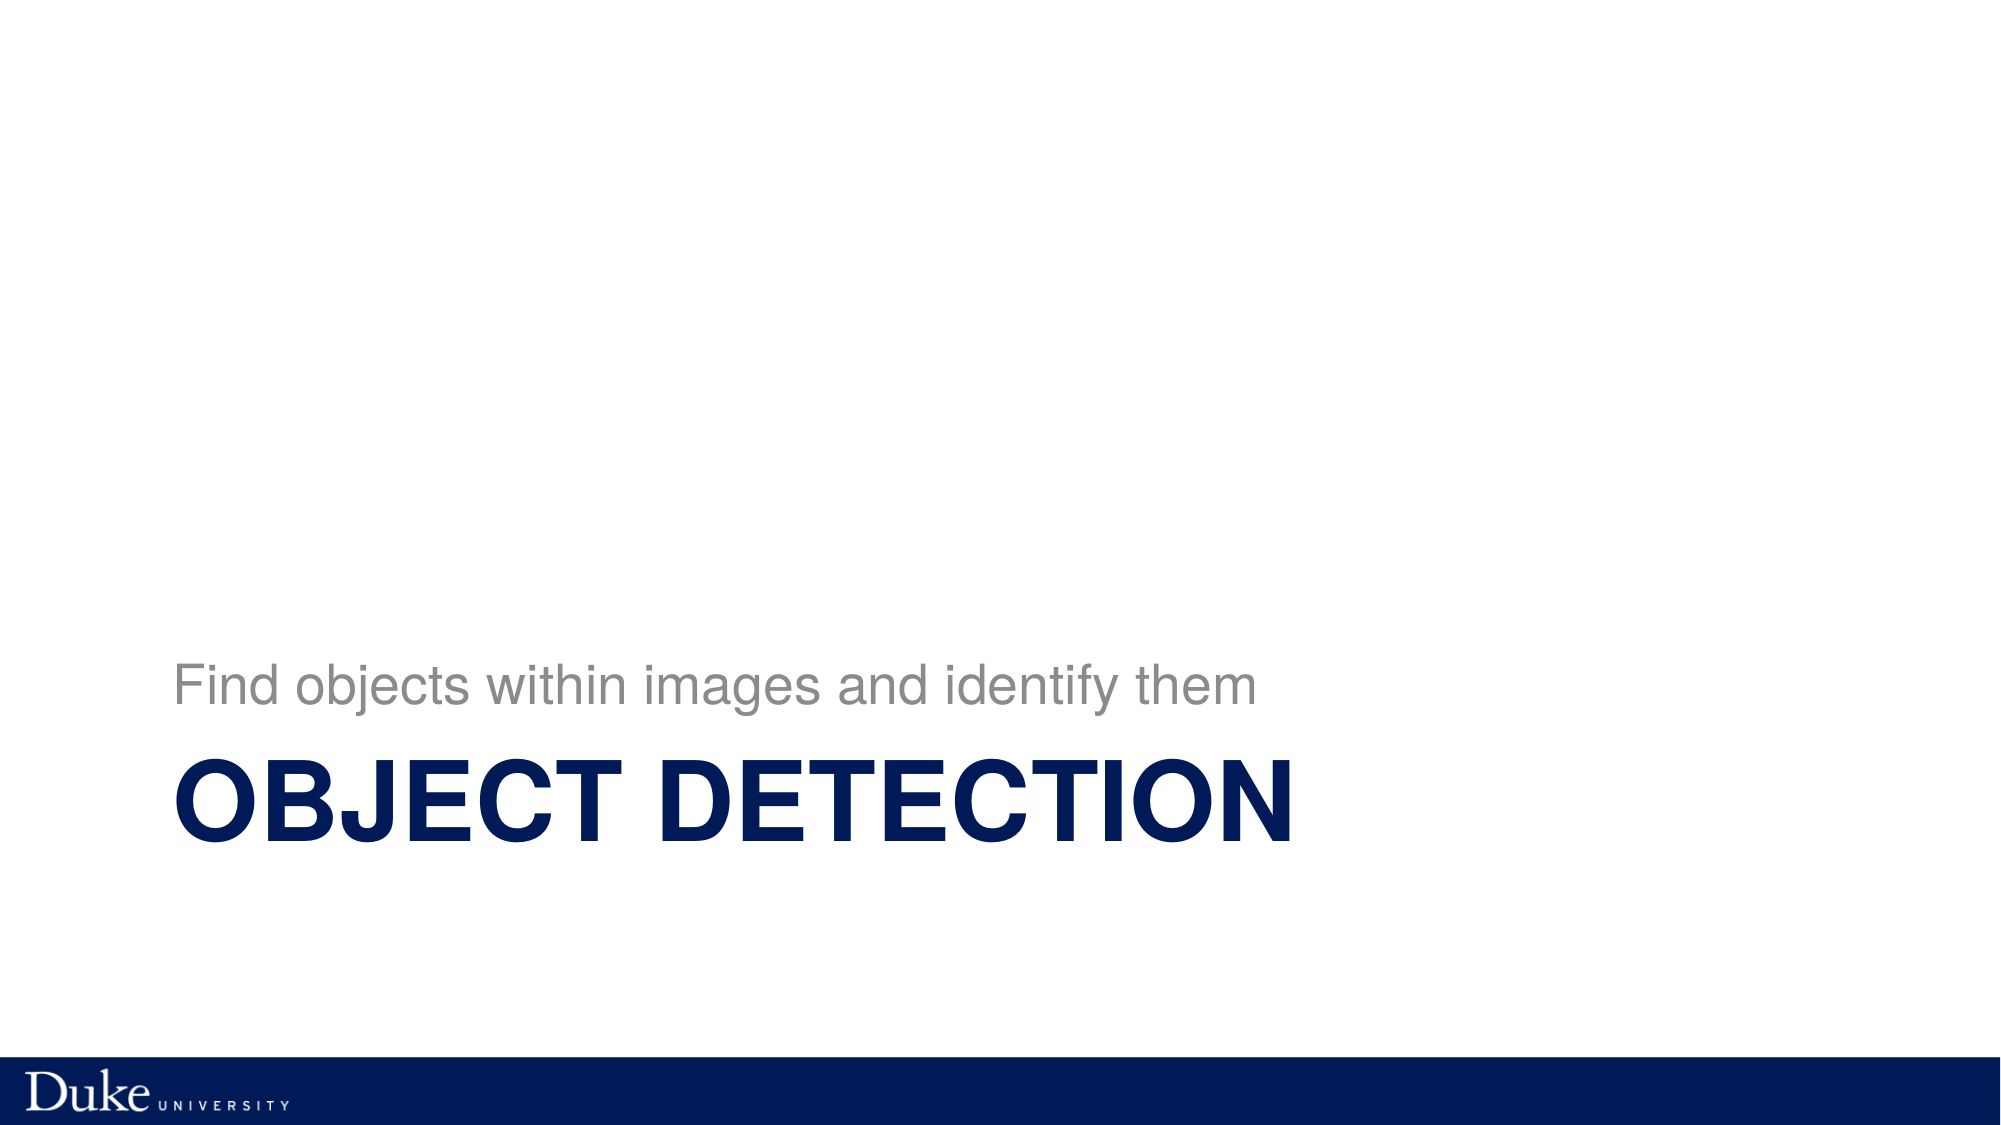

Find objects within images and identify them
# Object Detection